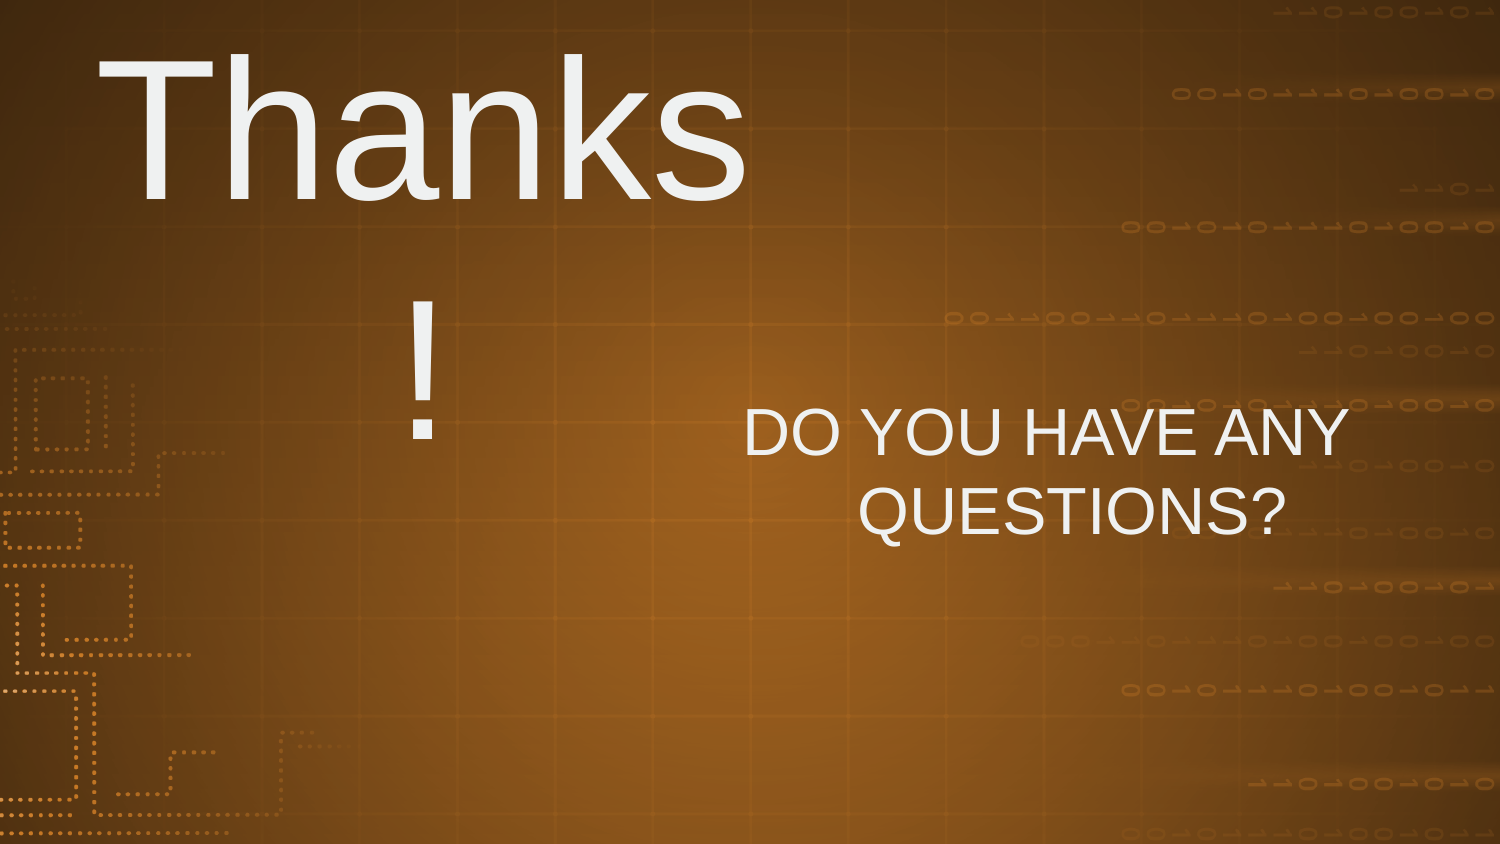

# Thanks!
DO YOU HAVE ANY QUESTIONS?